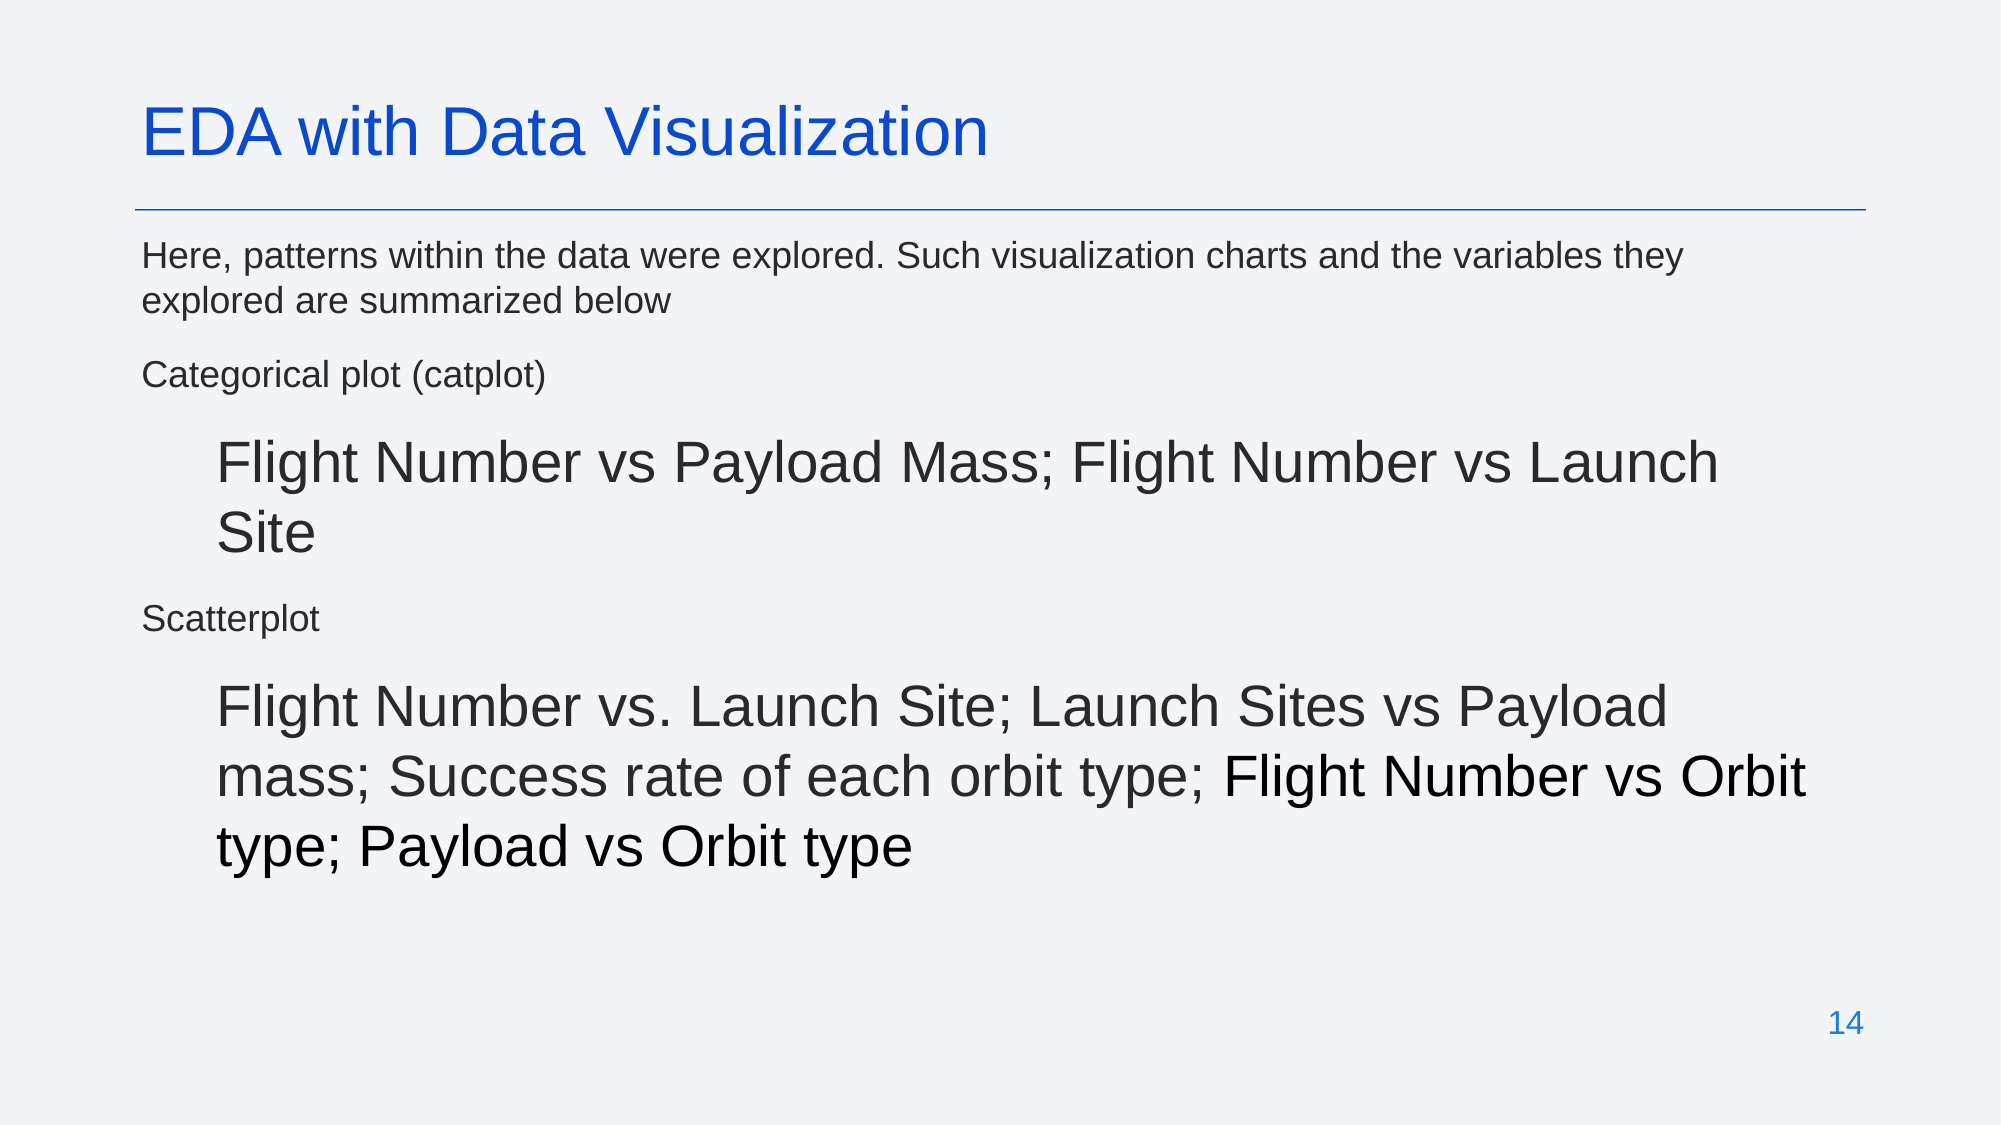

EDA with Data Visualization
Here, patterns within the data were explored. Such visualization charts and the variables they explored are summarized below
Categorical plot (catplot)
Flight Number vs Payload Mass; Flight Number vs Launch Site
Scatterplot
Flight Number vs. Launch Site; Launch Sites vs Payload mass; Success rate of each orbit type; Flight Number vs Orbit type; Payload vs Orbit type

14